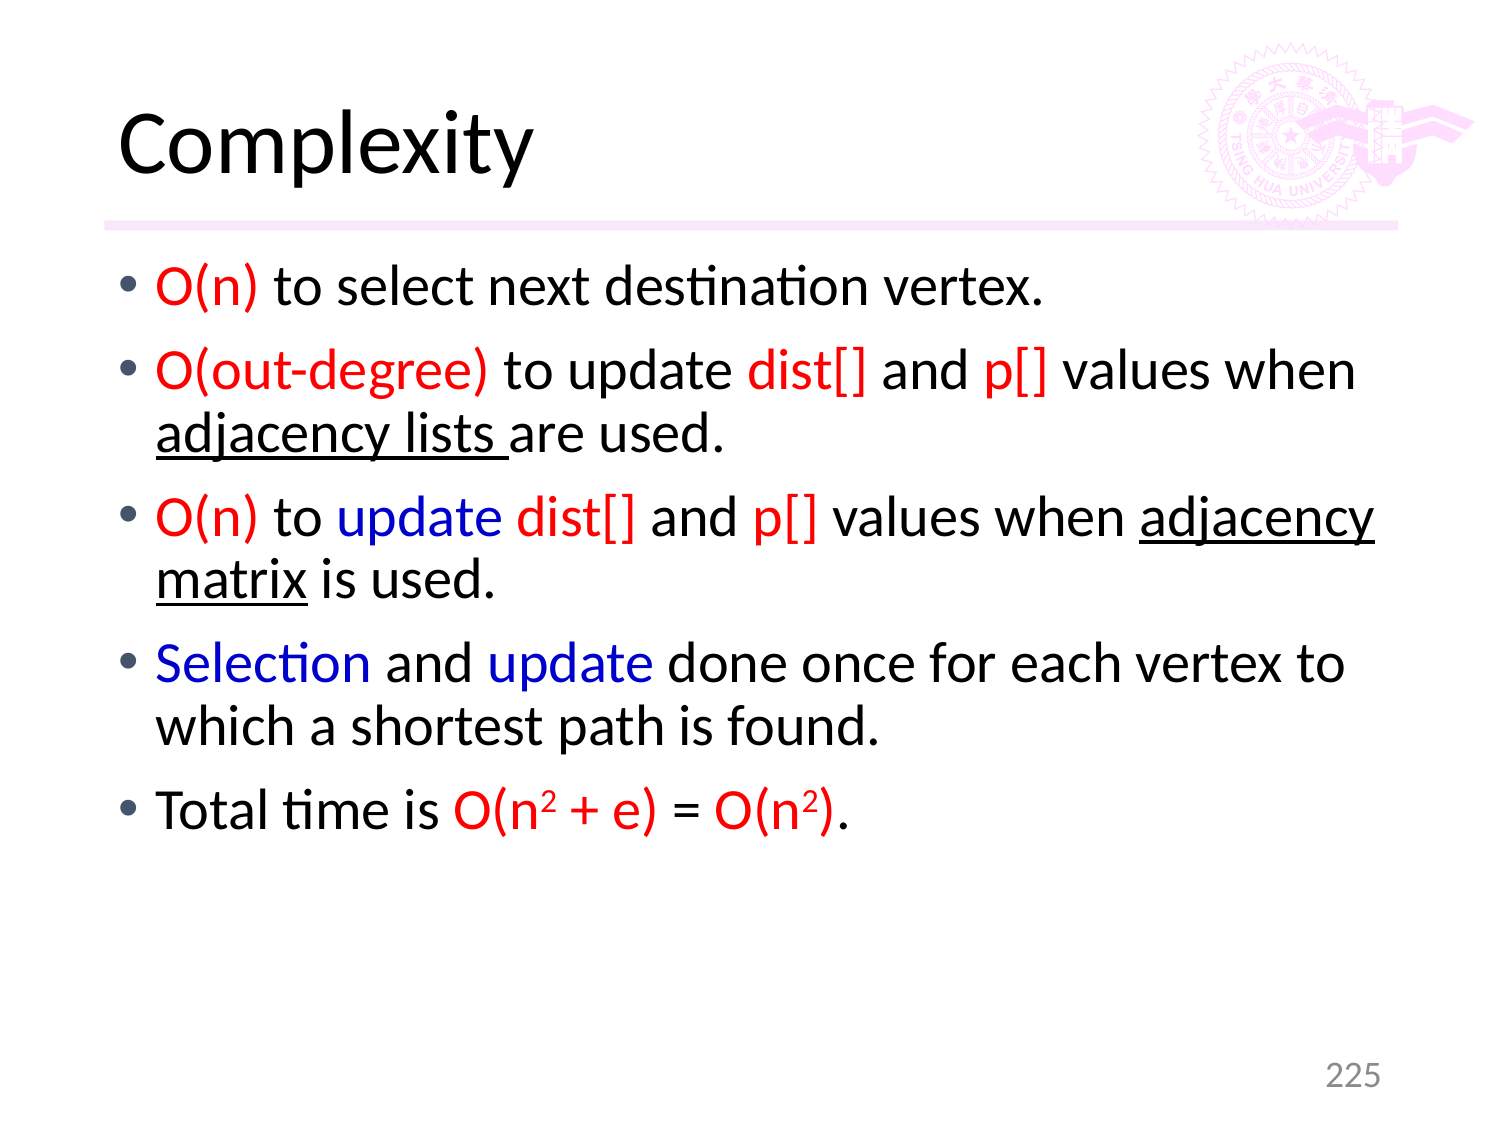

# Complexity
O(n) to select next destination vertex.
O(out-degree) to update dist[] and p[] values when adjacency lists are used.
O(n) to update dist[] and p[] values when adjacency matrix is used.
Selection and update done once for each vertex to which a shortest path is found.
Total time is O(n2 + e) = O(n2).

225